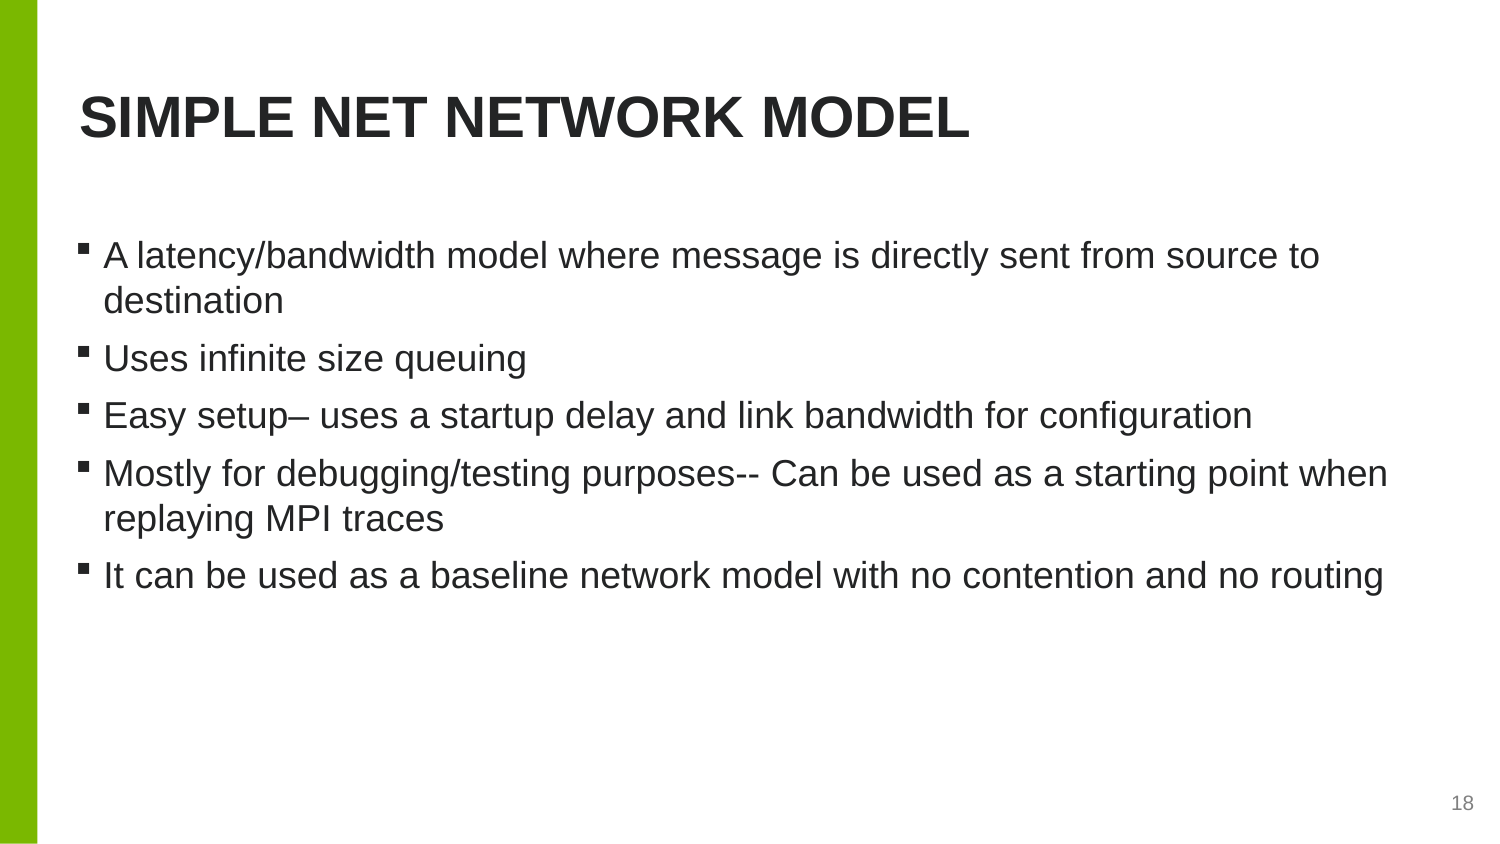

# Simple net network model

A latency/bandwidth model where message is directly sent from source to destination
Uses infinite size queuing
Easy setup– uses a startup delay and link bandwidth for configuration
Mostly for debugging/testing purposes-- Can be used as a starting point when replaying MPI traces
It can be used as a baseline network model with no contention and no routing

18